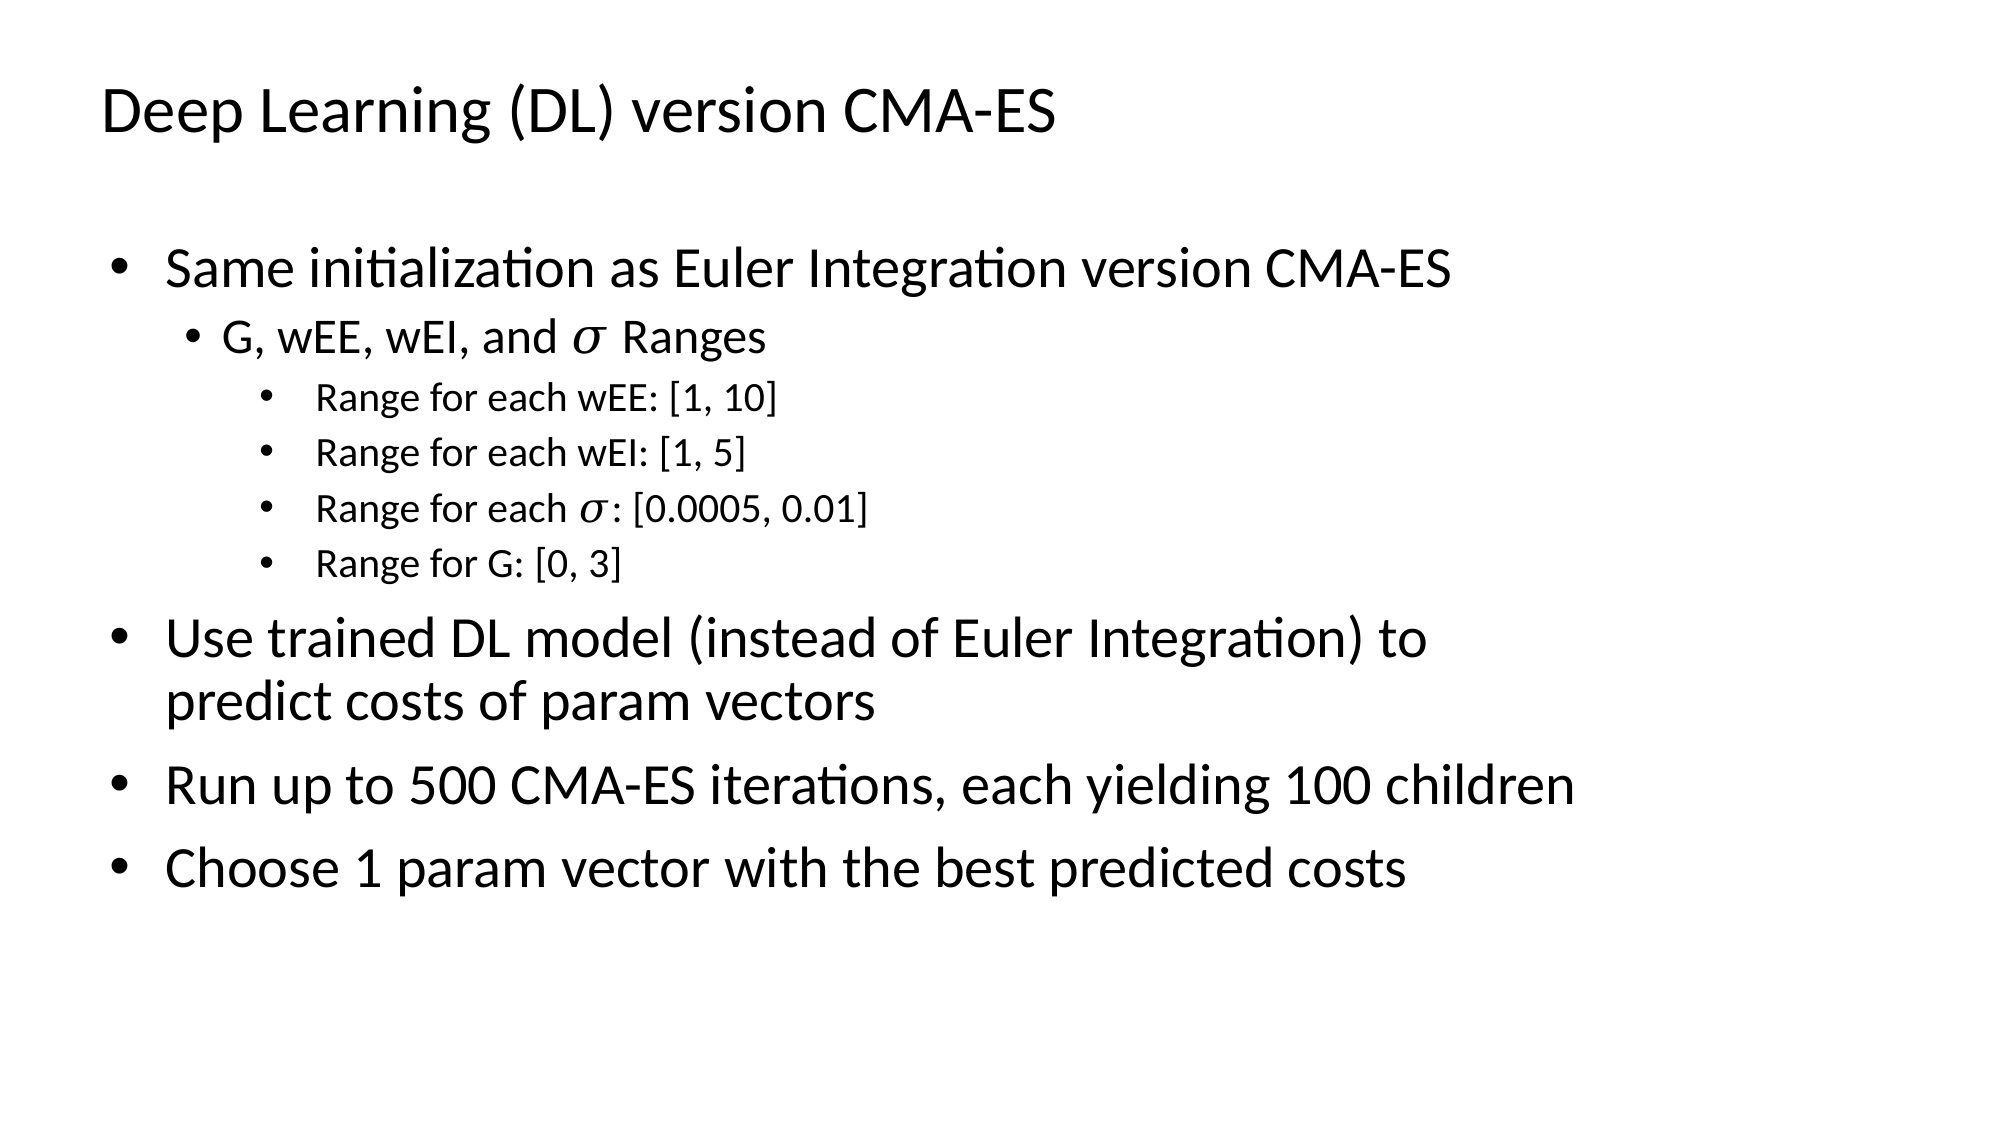

# Deep Learning (DL) version CMA-ES
Same initialization as Euler Integration version CMA-ES
G, wEE, wEI, and 𝜎 Ranges
Range for each wEE: [1, 10]
Range for each wEI: [1, 5]
Range for each 𝜎: [0.0005, 0.01]
Range for G: [0, 3]
Use trained DL model (instead of Euler Integration) to predict costs of param vectors
Run up to 500 CMA-ES iterations, each yielding 100 children
Choose 1 param vector with the best predicted costs